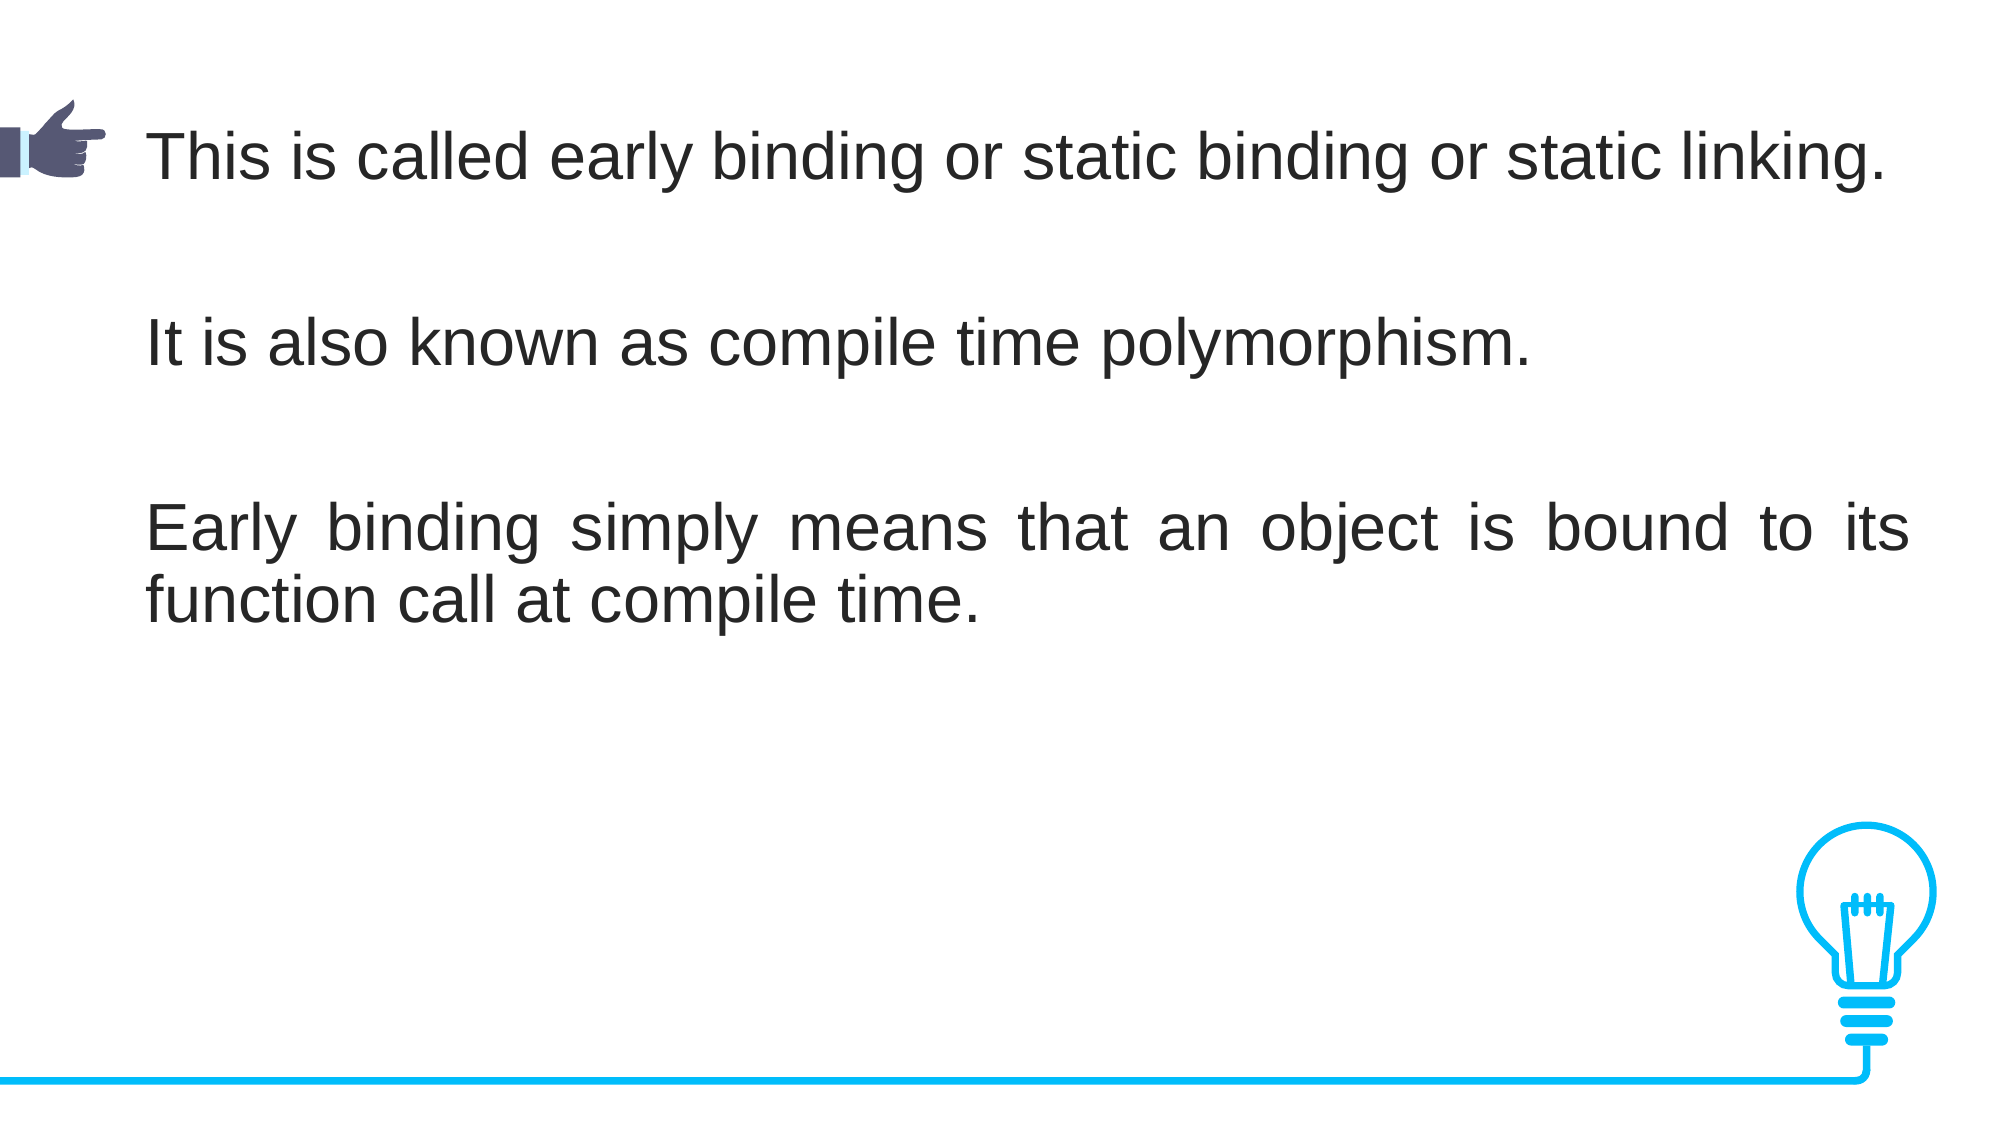

This is called early binding or static binding or static linking.

It is also known as compile time polymorphism.

Early binding simply means that an object is bound to its function call at compile time.